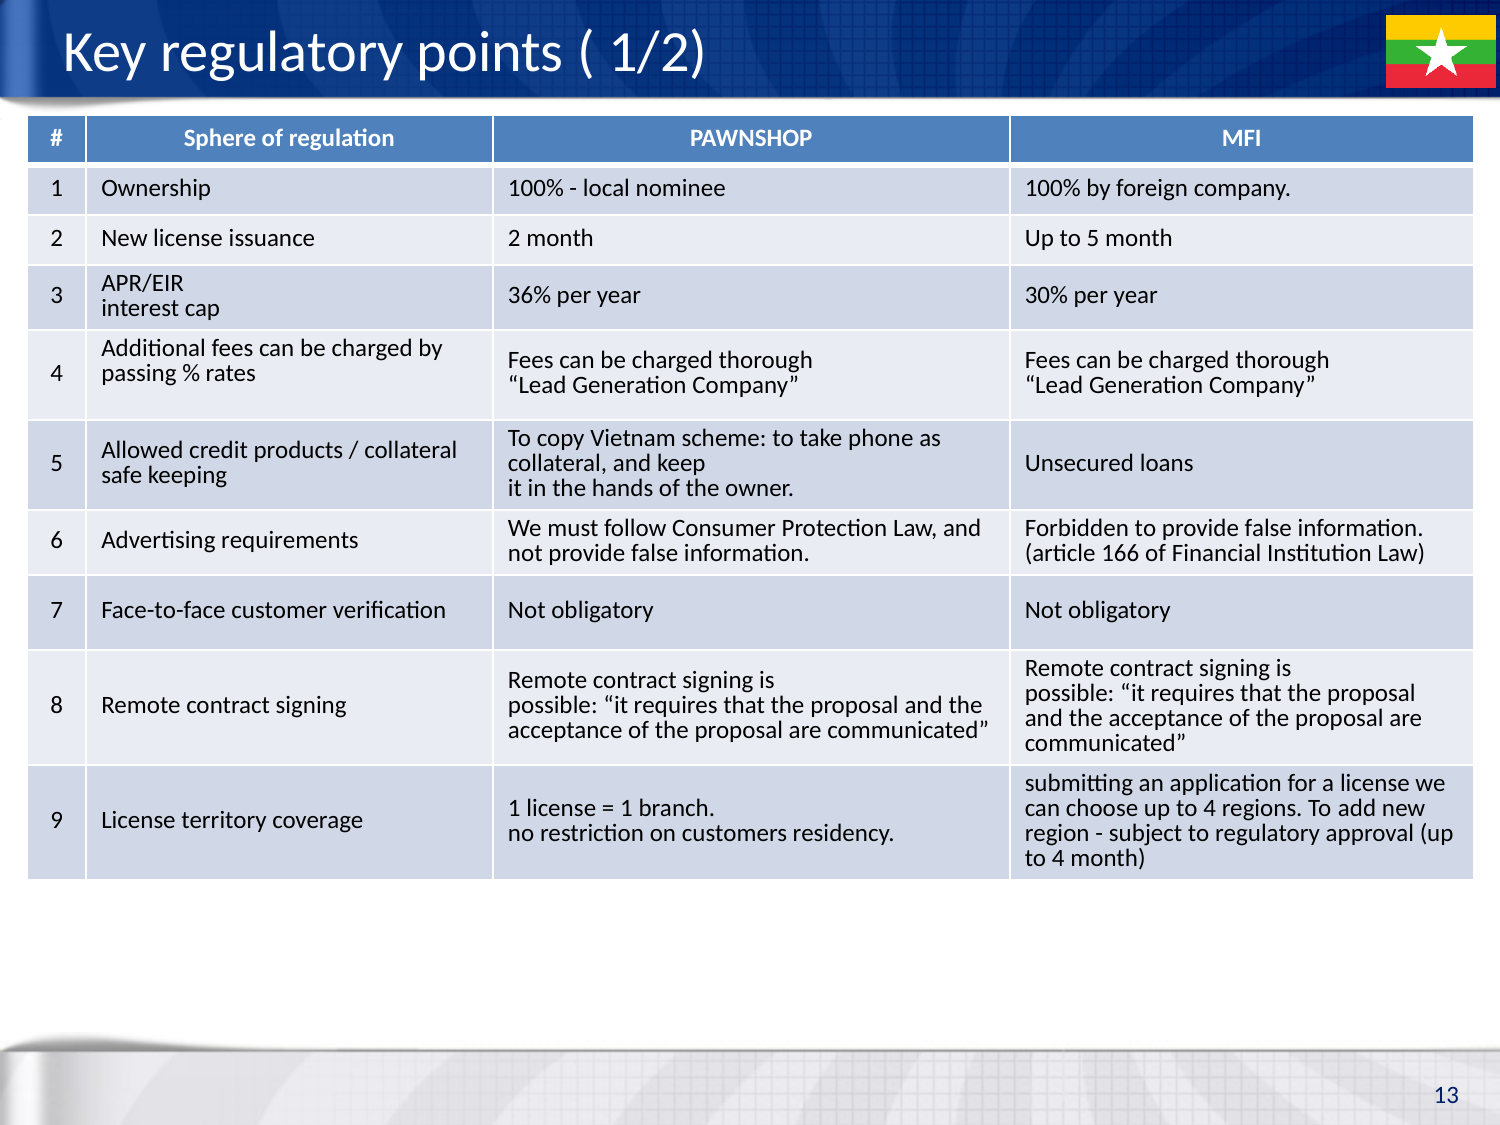

# Key regulatory points ( 1/2)
| # | Sphere of regulation | PAWNSHOP | MFI |
| --- | --- | --- | --- |
| 1 | Ownership | 100% - local nominee | 100% by foreign company. |
| 2 | New license issuance | 2 month | Up to 5 month |
| 3 | APR/EIR interest cap | 36% per year | 30% per year |
| 4 | Additional fees can be charged by passing % rates | Fees can be charged thorough “Lead Generation Company” | Fees can be charged thorough “Lead Generation Company” |
| 5 | Allowed credit products / collateral safe keeping | To copy Vietnam scheme: to take phone as collateral, and keep it in the hands of the owner. | Unsecured loans |
| 6 | Advertising requirements | We must follow Consumer Protection Law, and not provide false information. | Forbidden to provide false information. (article 166 of Financial Institution Law) |
| 7 | Face-to-face customer verification | Not obligatory | Not obligatory |
| 8 | Remote contract signing | Remote contract signing is possible: “it requires that the proposal and the acceptance of the proposal are communicated” | Remote contract signing is possible: “it requires that the proposal and the acceptance of the proposal are communicated” |
| 9 | License territory coverage | 1 license = 1 branch. no restriction on customers residency. | submitting an application for a license we can choose up to 4 regions. To add new region - subject to regulatory approval (up to 4 month) |
13